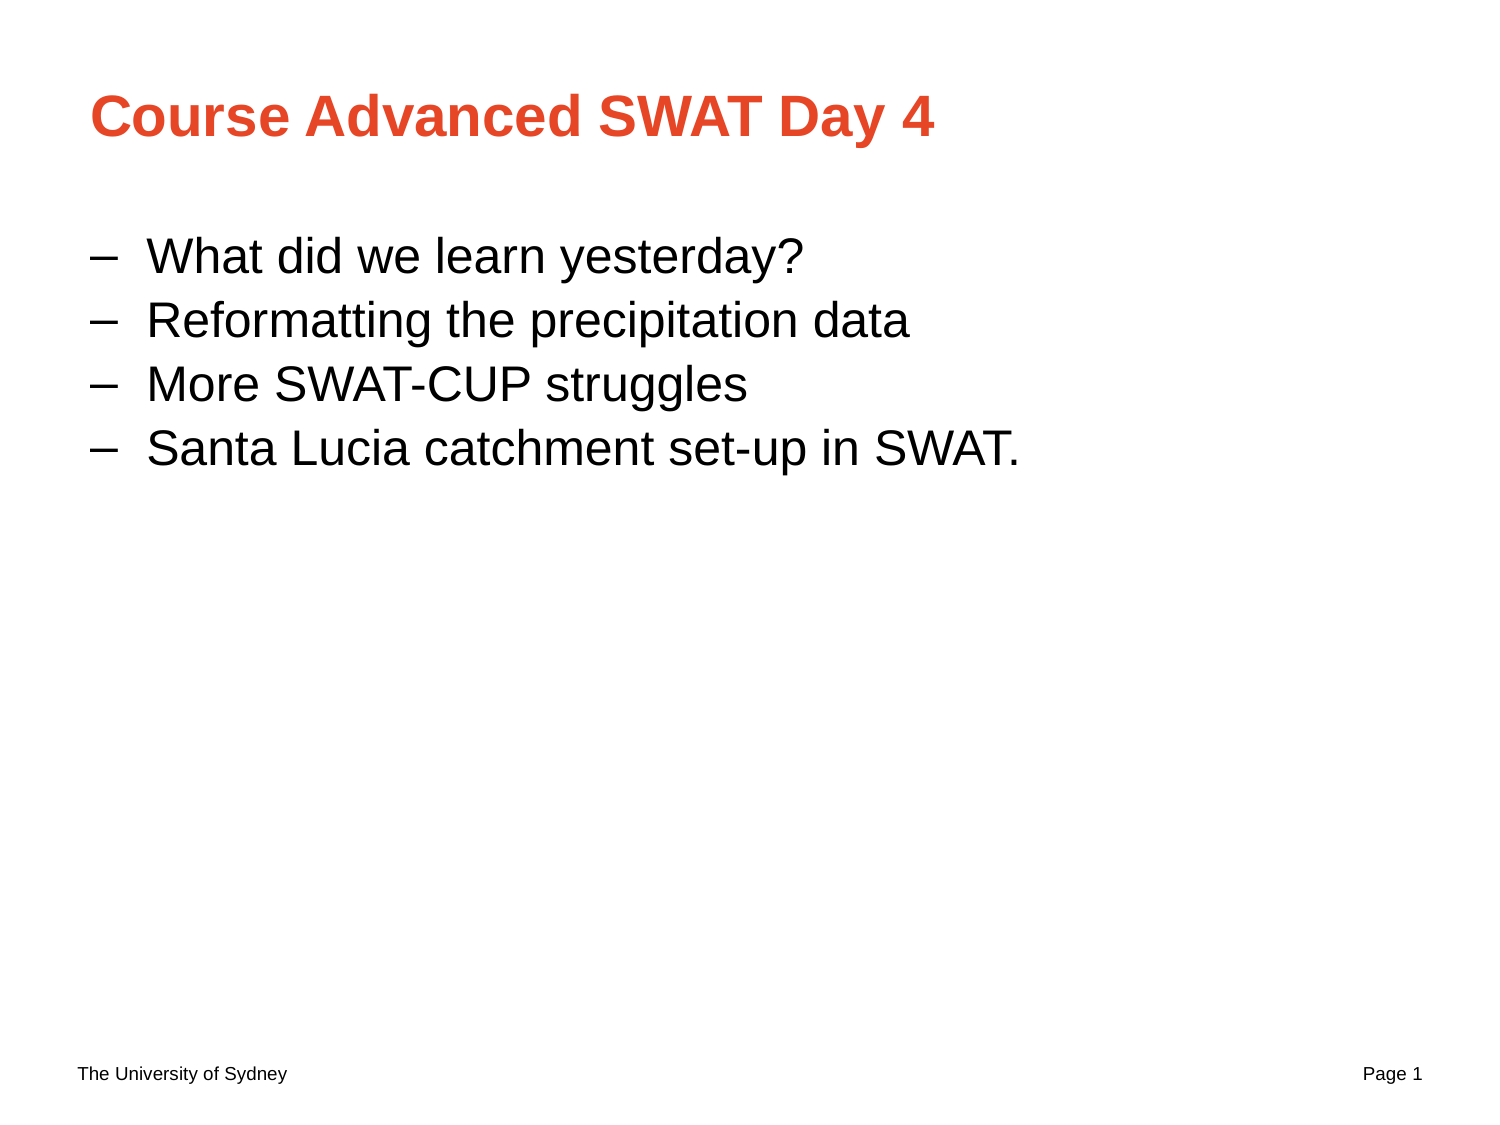

# Course Advanced SWAT Day 4
What did we learn yesterday?
Reformatting the precipitation data
More SWAT-CUP struggles
Santa Lucia catchment set-up in SWAT.